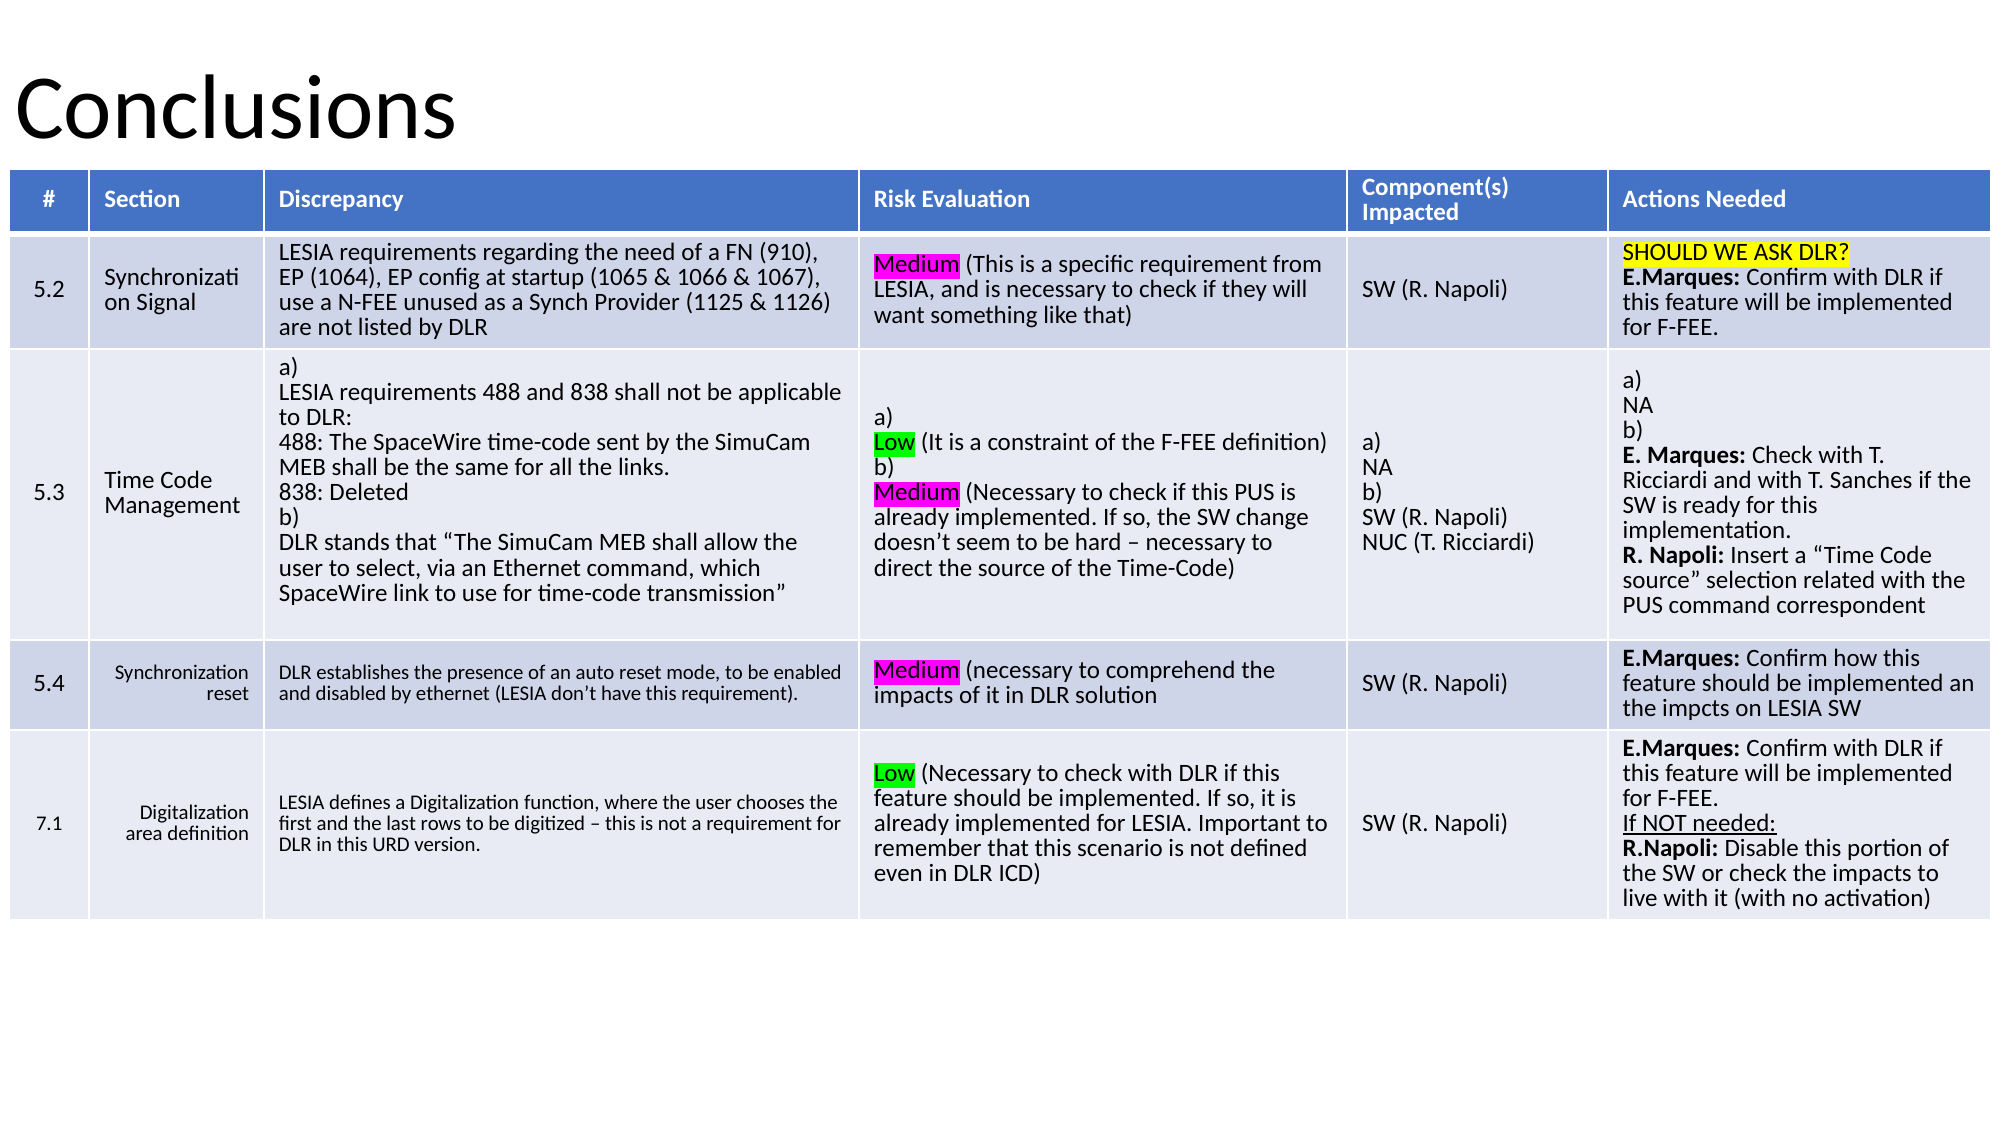

# Conclusions
| # | Section | Discrepancy | Risk Evaluation | Component(s) Impacted | Actions Needed |
| --- | --- | --- | --- | --- | --- |
| 5.2 | Synchronization Signal | LESIA requirements regarding the need of a FN (910), EP (1064), EP config at startup (1065 & 1066 & 1067), use a N-FEE unused as a Synch Provider (1125 & 1126) are not listed by DLR | Medium (This is a specific requirement from LESIA, and is necessary to check if they will want something like that) | SW (R. Napoli) | SHOULD WE ASK DLR? E.Marques: Confirm with DLR if this feature will be implemented for F-FEE. |
| 5.3 | Time Code Management | a) LESIA requirements 488 and 838 shall not be applicable to DLR: 488: The SpaceWire time-code sent by the SimuCam MEB shall be the same for all the links. 838: Deleted b) DLR stands that “The SimuCam MEB shall allow the user to select, via an Ethernet command, which SpaceWire link to use for time-code transmission” | a) Low (It is a constraint of the F-FEE definition) b) Medium (Necessary to check if this PUS is already implemented. If so, the SW change doesn’t seem to be hard – necessary to direct the source of the Time-Code) | a) NA b) SW (R. Napoli) NUC (T. Ricciardi) | a) NA b) E. Marques: Check with T. Ricciardi and with T. Sanches if the SW is ready for this implementation. R. Napoli: Insert a “Time Code source” selection related with the PUS command correspondent |
| 5.4 | Synchronization reset | DLR establishes the presence of an auto reset mode, to be enabled and disabled by ethernet (LESIA don’t have this requirement). | Medium (necessary to comprehend the impacts of it in DLR solution | SW (R. Napoli) | E.Marques: Confirm how this feature should be implemented an the impcts on LESIA SW |
| 7.1 | Digitalization area definition | LESIA defines a Digitalization function, where the user chooses the first and the last rows to be digitized – this is not a requirement for DLR in this URD version. | Low (Necessary to check with DLR if this feature should be implemented. If so, it is already implemented for LESIA. Important to remember that this scenario is not defined even in DLR ICD) | SW (R. Napoli) | E.Marques: Confirm with DLR if this feature will be implemented for F-FEE. If NOT needed: R.Napoli: Disable this portion of the SW or check the impacts to live with it (with no activation) |